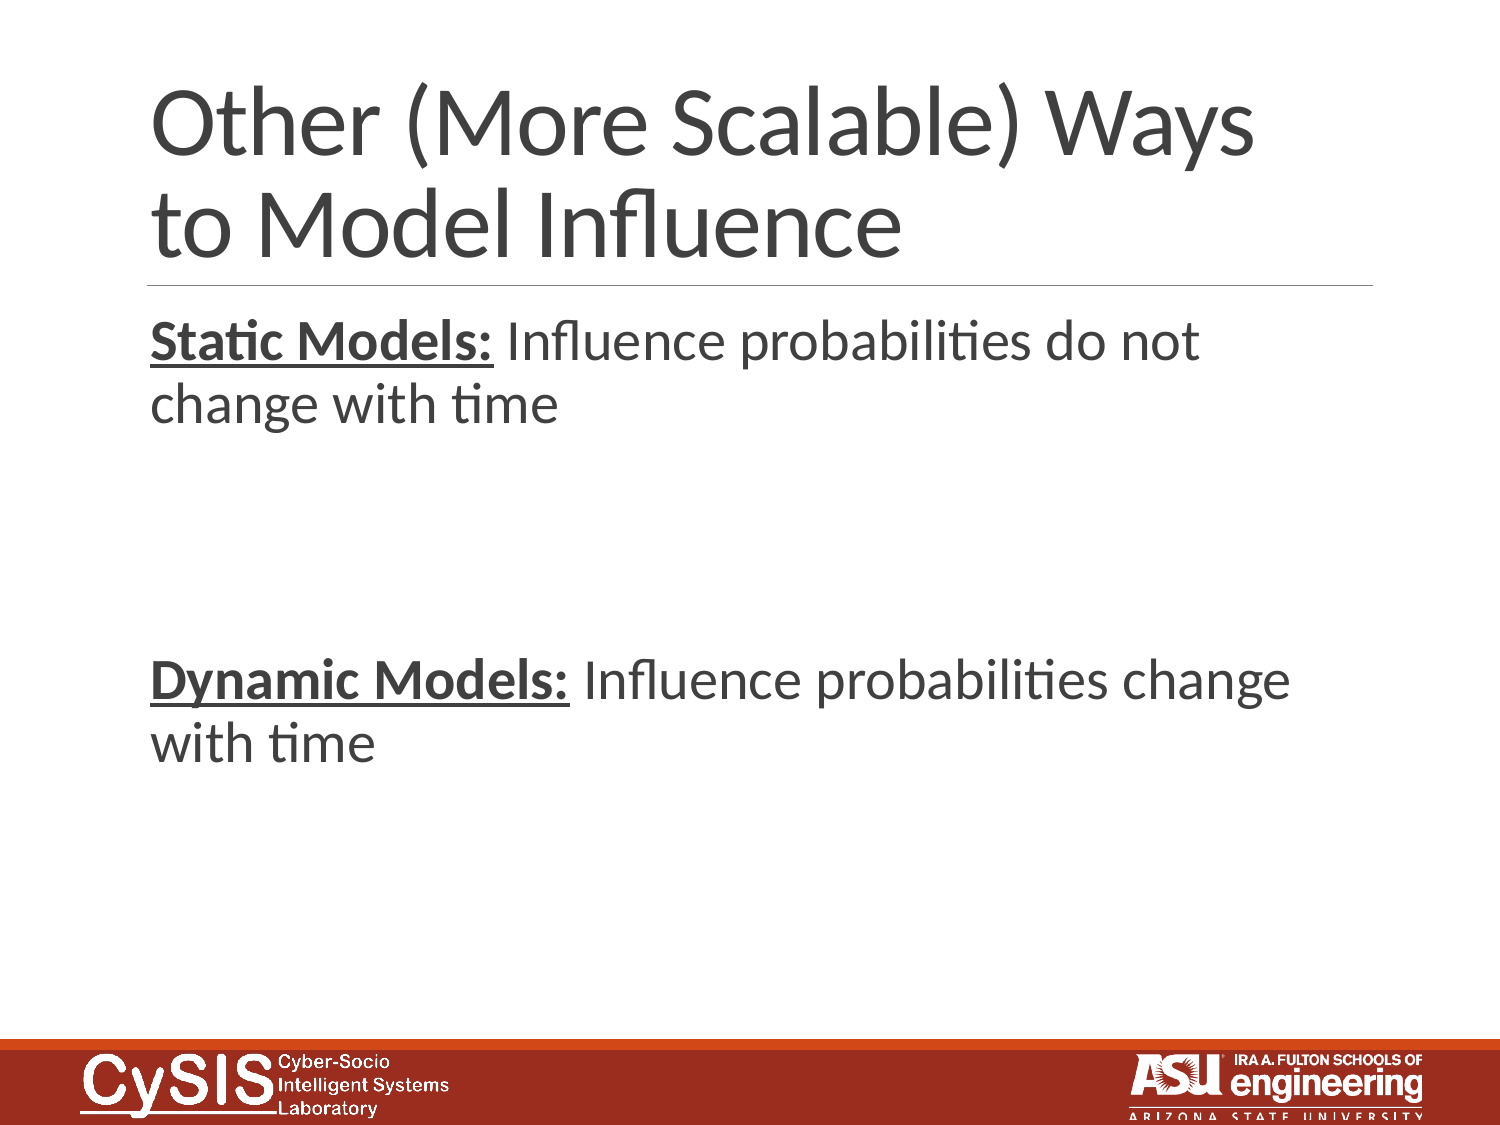

# Other (More Scalable) Ways to Model Influence
Static Models: Influence probabilities do not change with time

Dynamic Models: Influence probabilities change with time